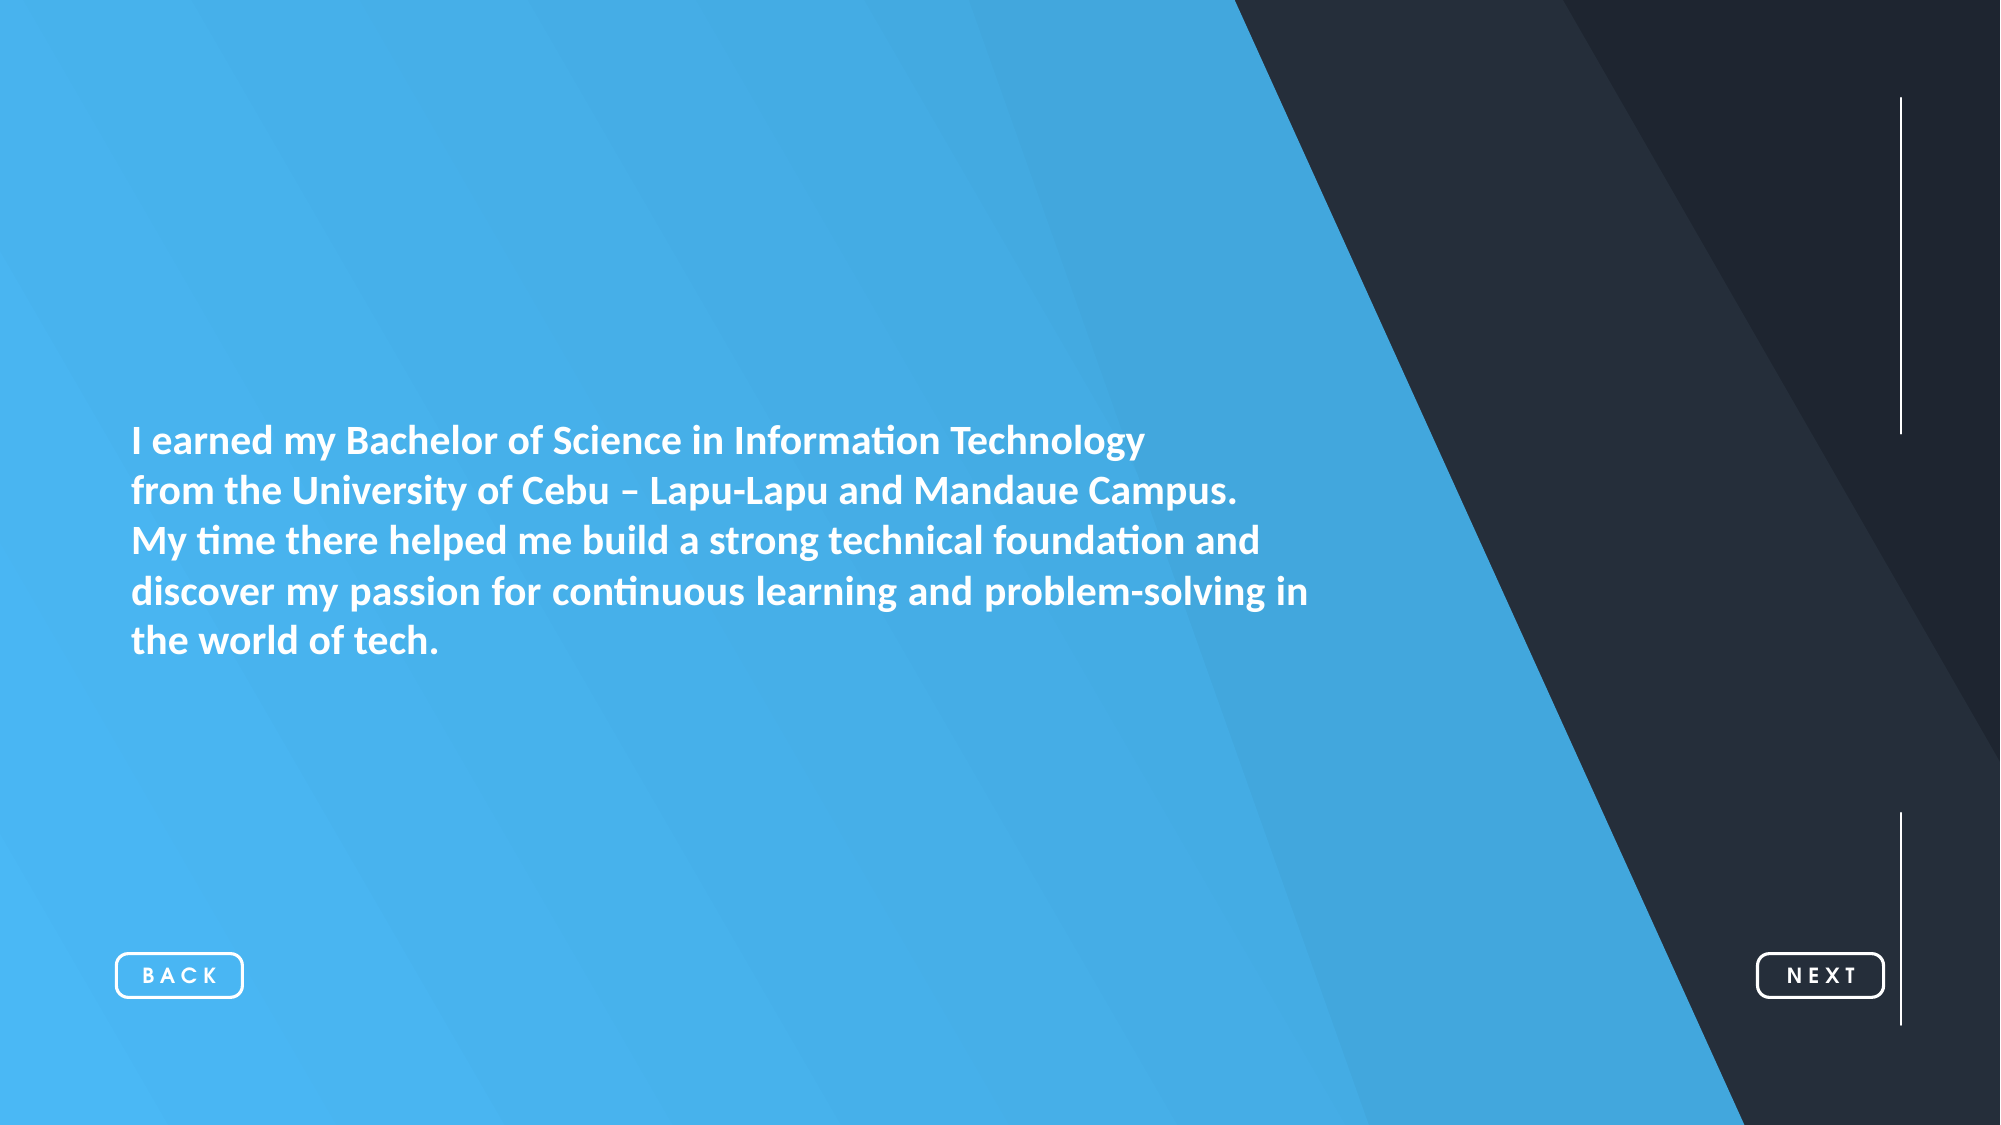

UNIVERSITY
LOGO

THESIS
PRELIMINARY
Sed ut perspiciatis unde omnis iste natus error sit voluptatem accusantium doloremque laudantium, totam rem aperiam, eaque ipsa quae ab illo inventore veritatis et quasi architecto beatae vitae dicta sunt explicabo.
I earned my Bachelor of Science in Information Technology
from the University of Cebu – Lapu-Lapu and Mandaue Campus.
My time there helped me build a strong technical foundation and
discover my passion for continuous learning and problem-solving in the world of tech.
PRESENTATION
Sed ut perspiciatis unde omnis iste natus error sit voluptatem accusantium doloremque laudantium, totam rem aperiam, eaque ipsa quae ab illo inventore veritatis et quasi architecto beatae vitae dicta sunt explicabo.
UNIVERSITY
NAME
BACK
NEXT